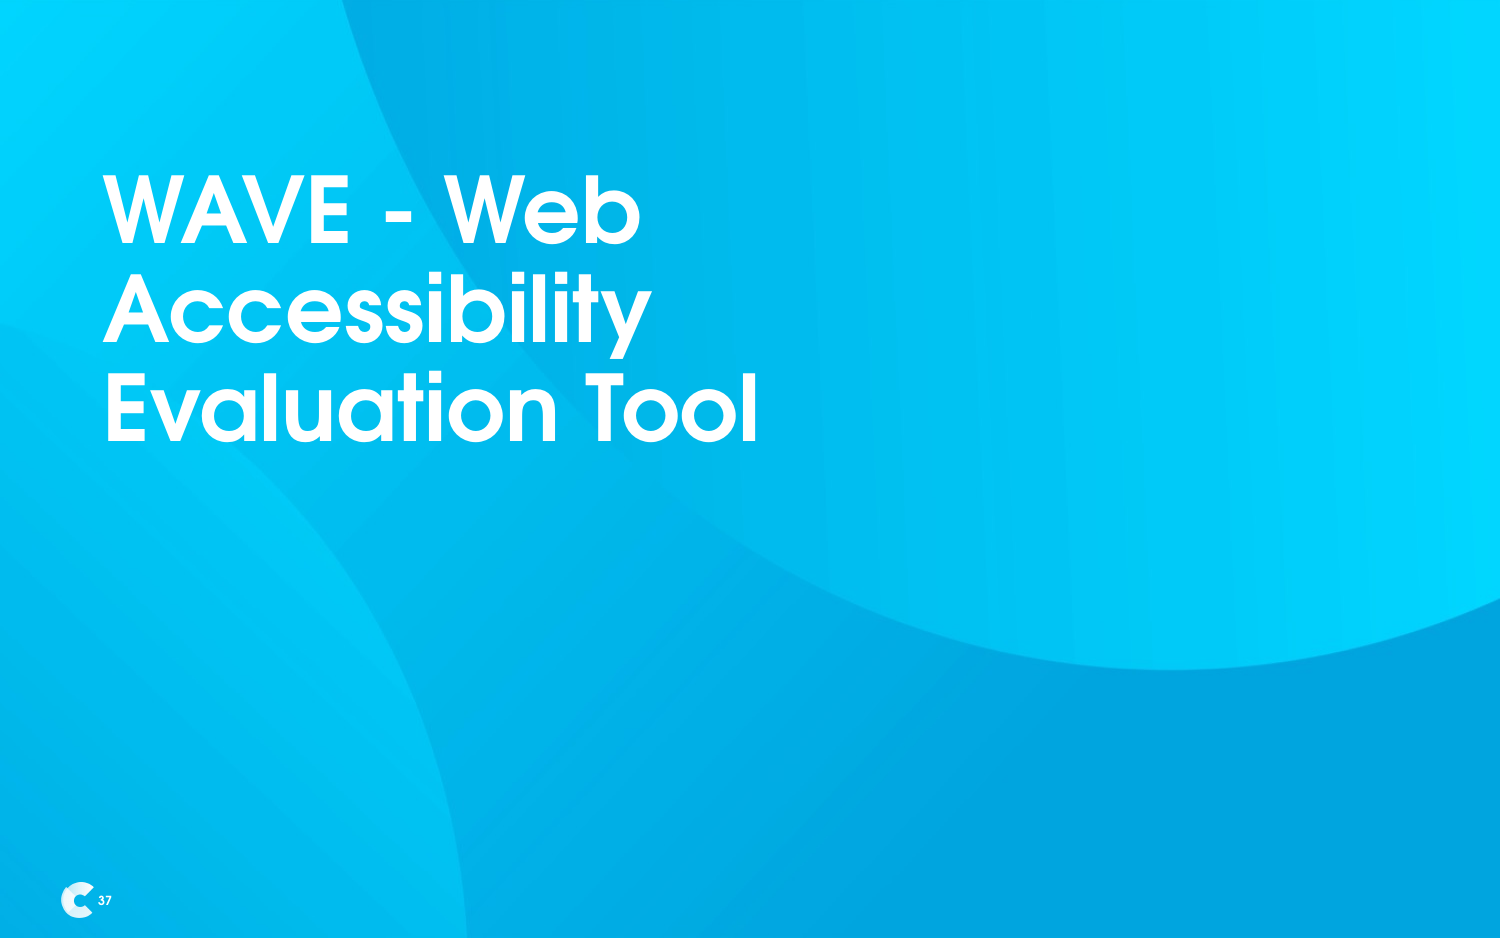

# WAVE - Web Accessibility Evaluation Tool
37